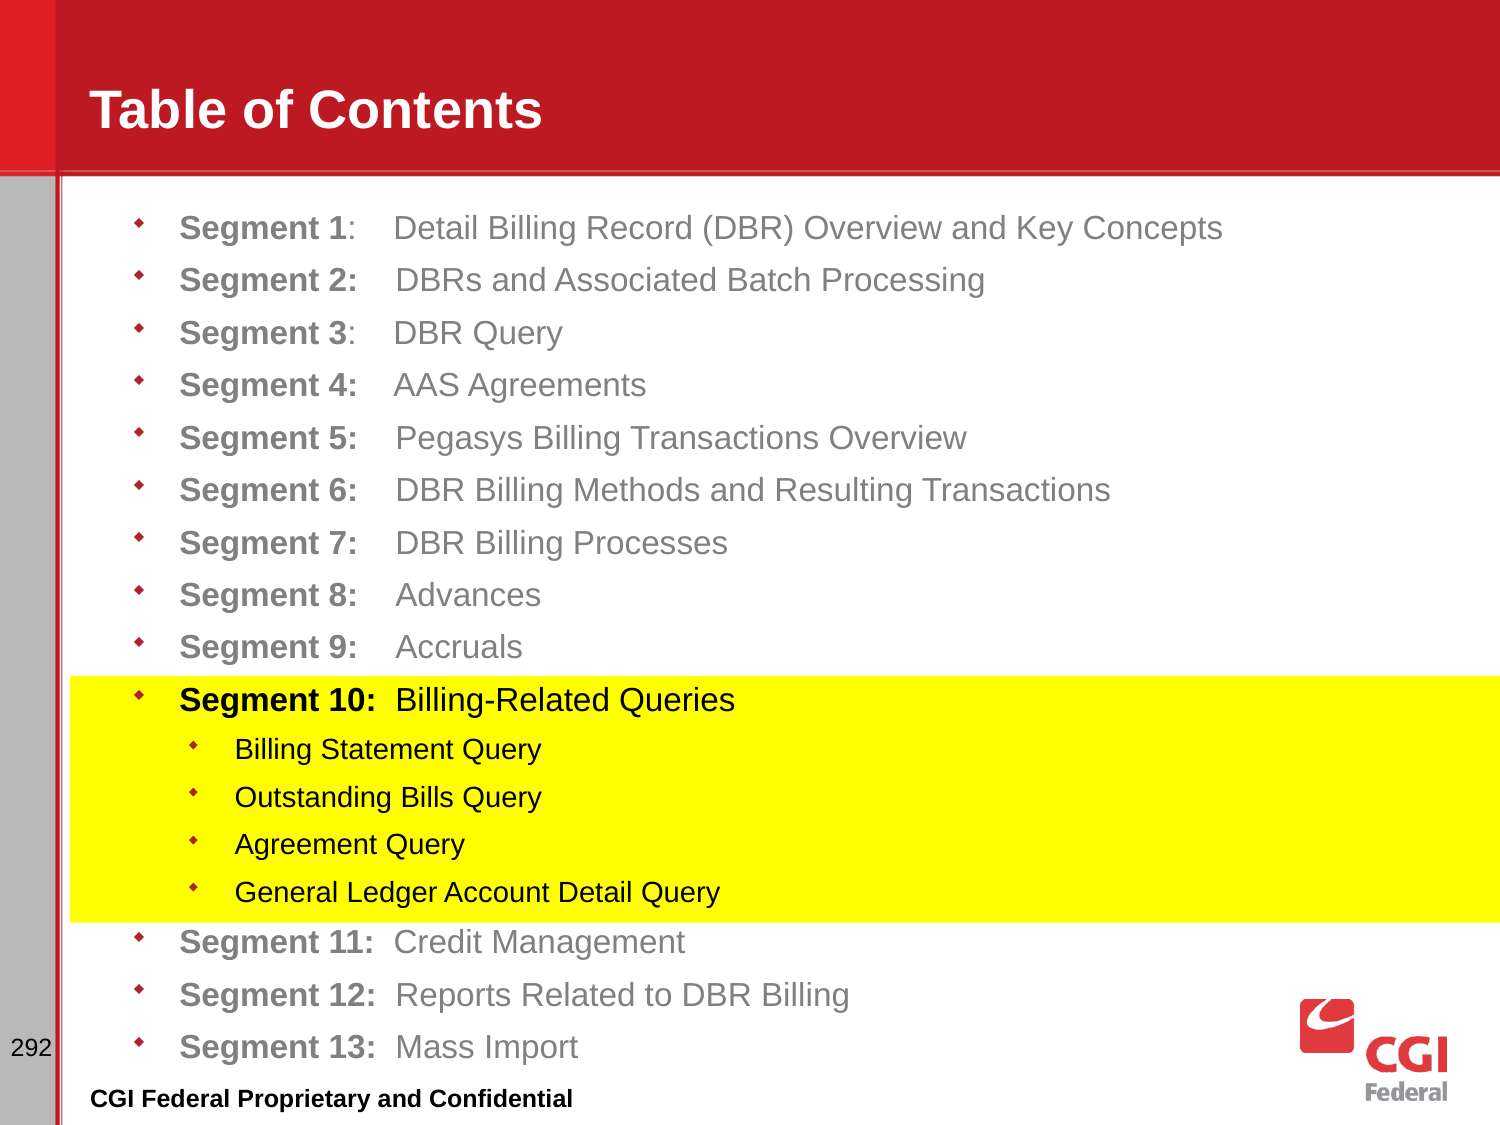

# Table of Contents
Segment 1:    Detail Billing Record (DBR) Overview and Key Concepts
Segment 2:    DBRs and Associated Batch Processing
Segment 3:    DBR Query
Segment 4:    AAS Agreements
Segment 5:    Pegasys Billing Transactions Overview
Segment 6:    DBR Billing Methods and Resulting Transactions
Segment 7:    DBR Billing Processes
Segment 8:    Advances
Segment 9:    Accruals
Segment 10:  Billing-Related Queries
Billing Statement Query
Outstanding Bills Query
Agreement Query
General Ledger Account Detail Query
Segment 11:  Credit Management
Segment 12:  Reports Related to DBR Billing
Segment 13:  Mass Import

292
CGI Federal Proprietary and Confidential